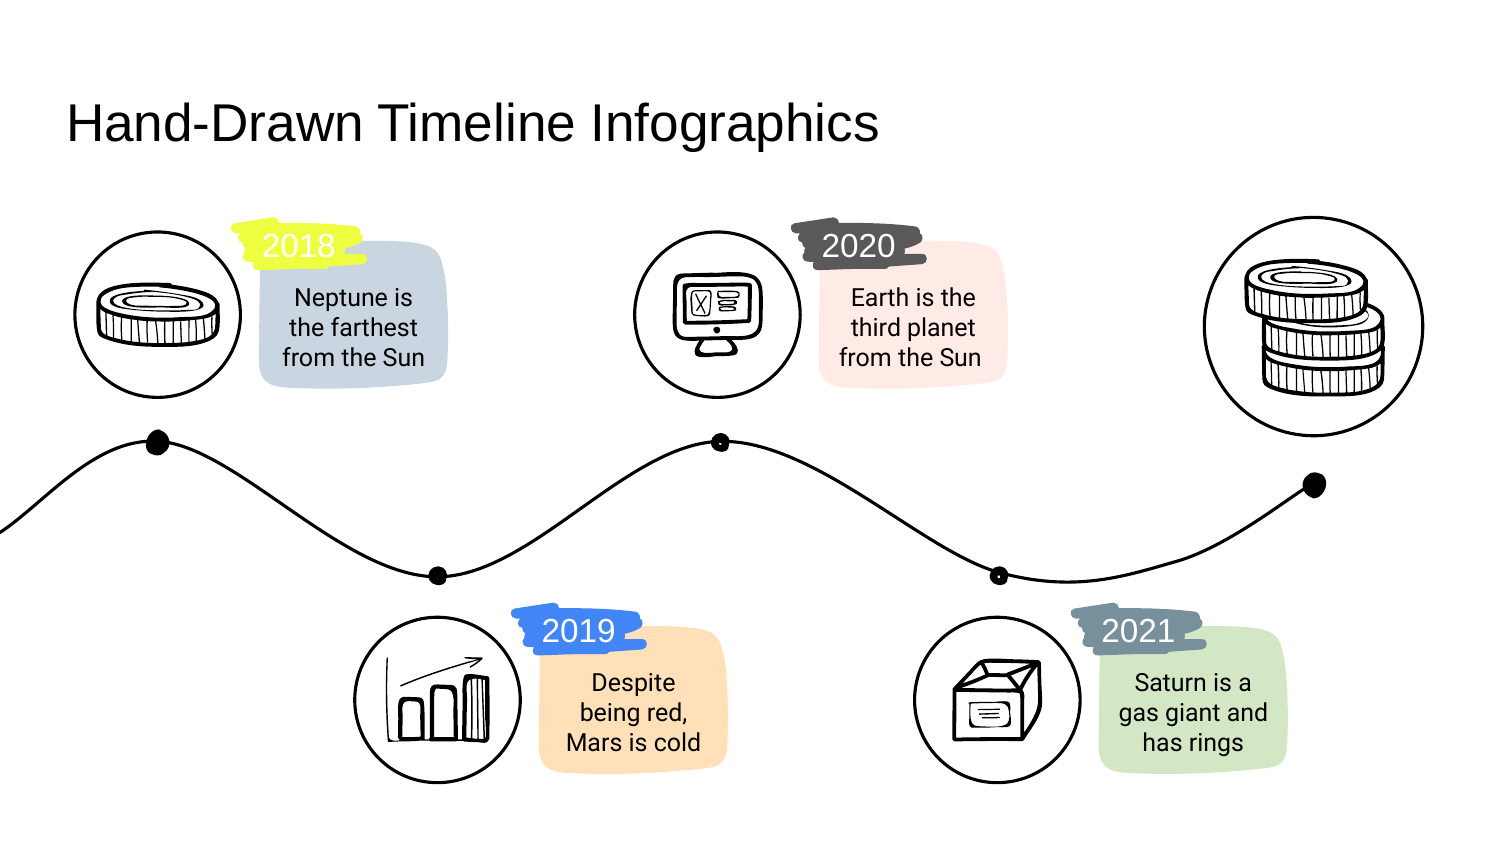

# Hand-Drawn Timeline Infographics

2018
Neptune is the farthest from the Sun

2020

Earth is the third planet from the Sun

2021

Saturn is a gas giant and has rings

2019

Despite being red, Mars is cold